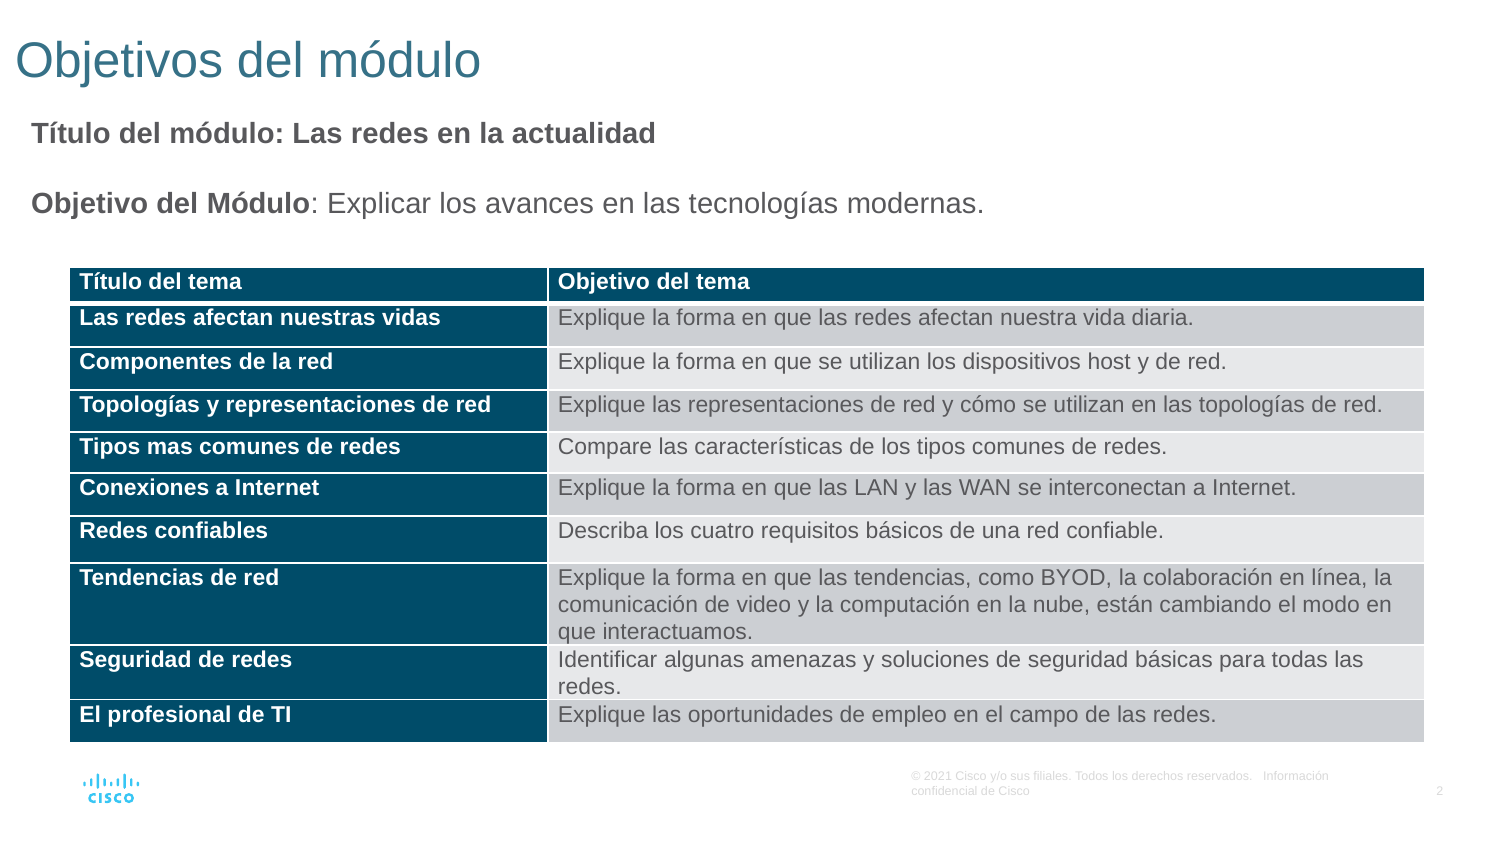

# Objetivos del módulo
Título del módulo: Las redes en la actualidad

Objetivo del Módulo: Explicar los avances en las tecnologías modernas.

| Título del tema | Objetivo del tema |
| --- | --- |
| Las redes afectan nuestras vidas | Explique la forma en que las redes afectan nuestra vida diaria. |
| Componentes de la red | Explique la forma en que se utilizan los dispositivos host y de red. |
| Topologías y representaciones de red | Explique las representaciones de red y cómo se utilizan en las topologías de red. |
| Tipos mas comunes de redes | Compare las características de los tipos comunes de redes. |
| Conexiones a Internet | Explique la forma en que las LAN y las WAN se interconectan a Internet. |
| Redes confiables | Describa los cuatro requisitos básicos de una red confiable. |
| Tendencias de red | Explique la forma en que las tendencias, como BYOD, la colaboración en línea, la comunicación de video y la computación en la nube, están cambiando el modo en que interactuamos. |
| Seguridad de redes | Identificar algunas amenazas y soluciones de seguridad básicas para todas las redes. |
| El profesional de TI | Explique las oportunidades de empleo en el campo de las redes. |